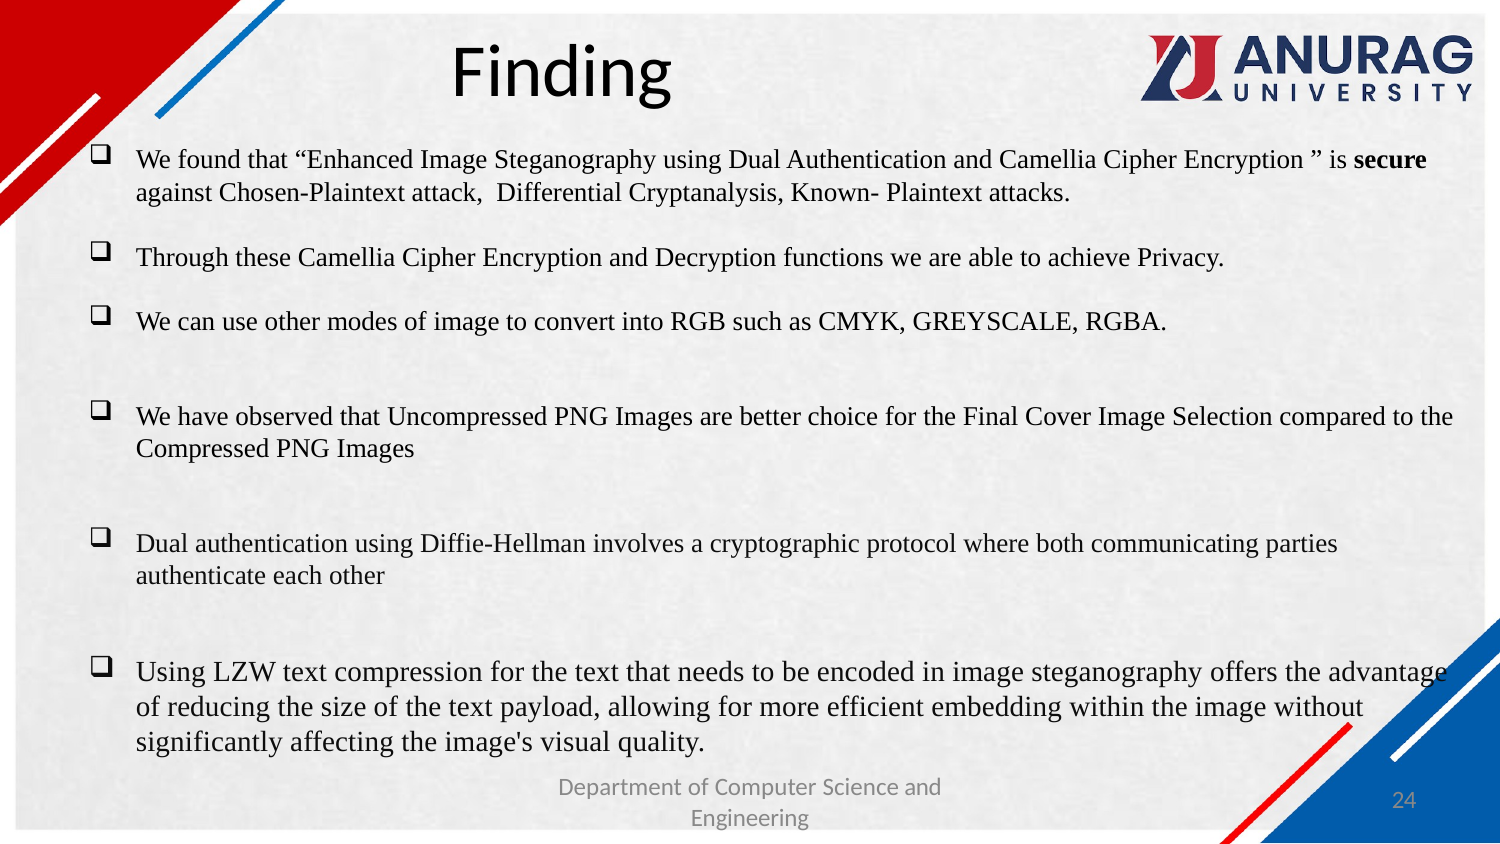

# Finding
We found that “Enhanced Image Steganography using Dual Authentication and Camellia Cipher Encryption ” is secure against Chosen-Plaintext attack,  Differential Cryptanalysis, Known- Plaintext attacks.

Through these Camellia Cipher Encryption and Decryption functions we are able to achieve Privacy.
We can use other modes of image to convert into RGB such as CMYK, GREYSCALE, RGBA.
We have observed that Uncompressed PNG Images are better choice for the Final Cover Image Selection compared to the Compressed PNG Images
Dual authentication using Diffie-Hellman involves a cryptographic protocol where both communicating parties authenticate each other
Using LZW text compression for the text that needs to be encoded in image steganography offers the advantage of reducing the size of the text payload, allowing for more efficient embedding within the image without significantly affecting the image's visual quality.
Department of Computer Science and
Engineering
24